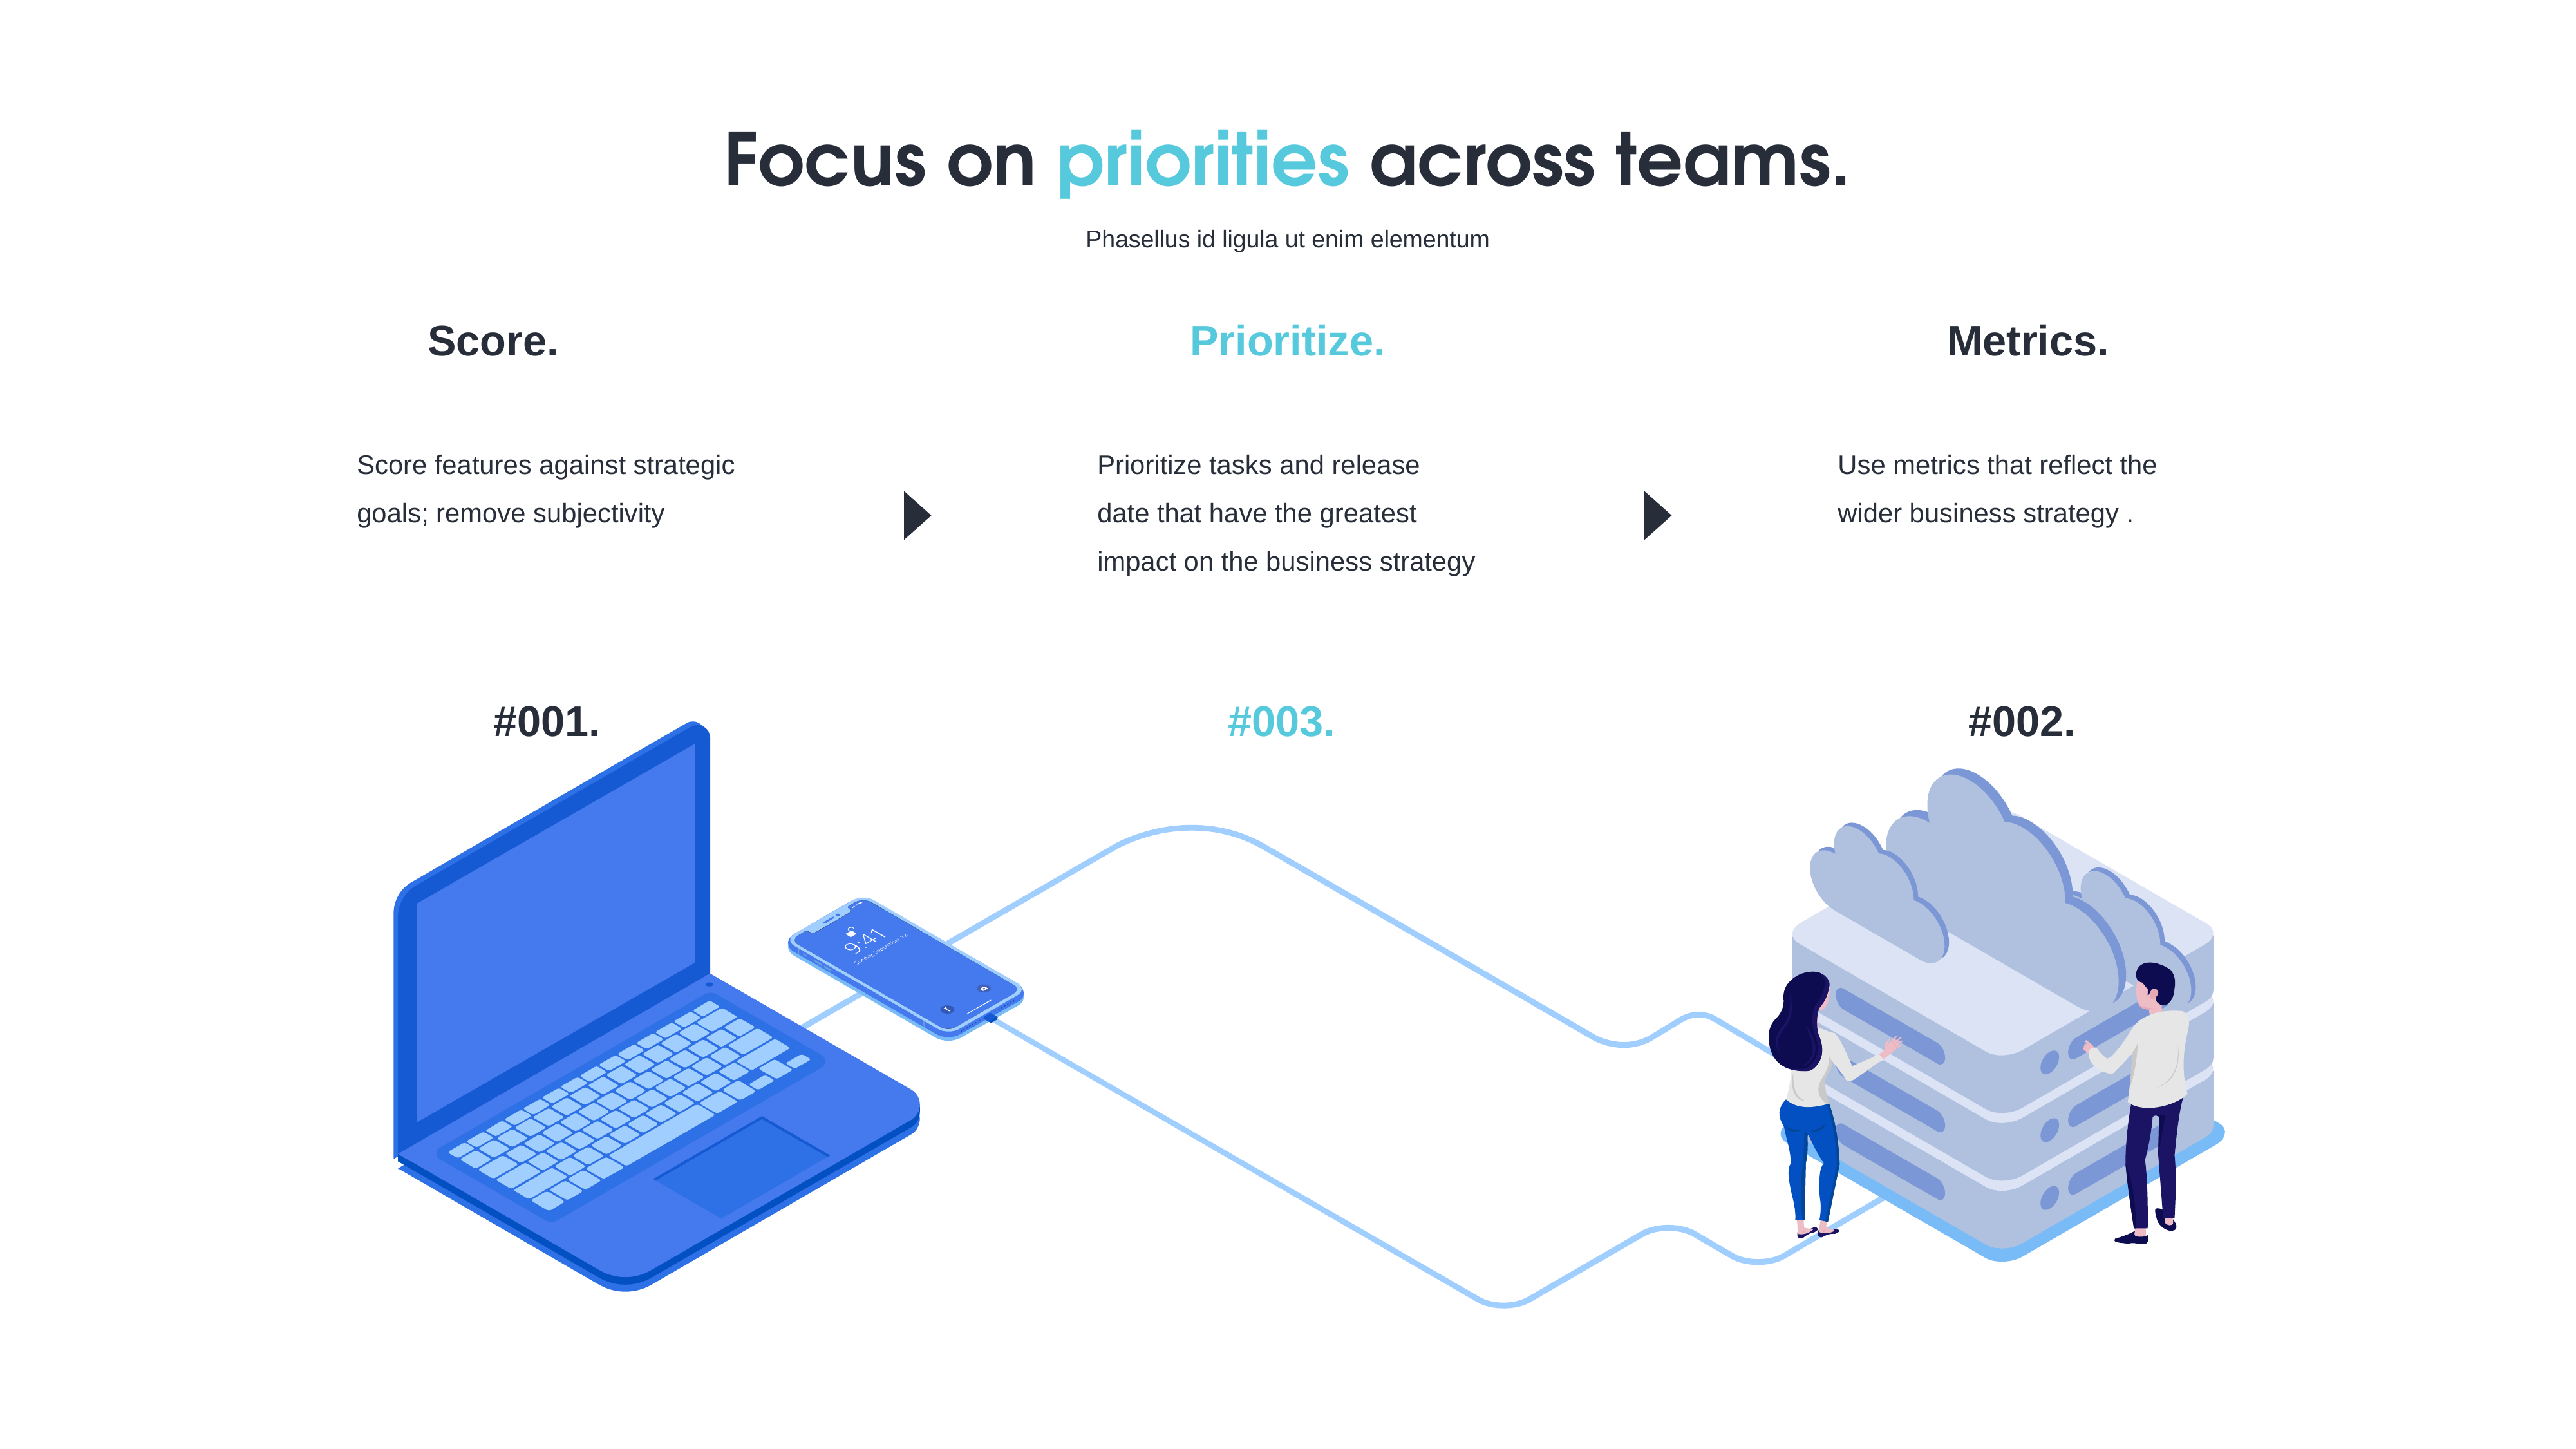

Focus on priorities across teams.
Phasellus id ligula ut enim elementum
Score.
Score features against strategic goals; remove subjectivity
#001.
Prioritize.
Prioritize tasks and release date that have the greatest impact on the business strategy
#003.
Metrics.
Use metrics that reflect the wider business strategy .
#002.